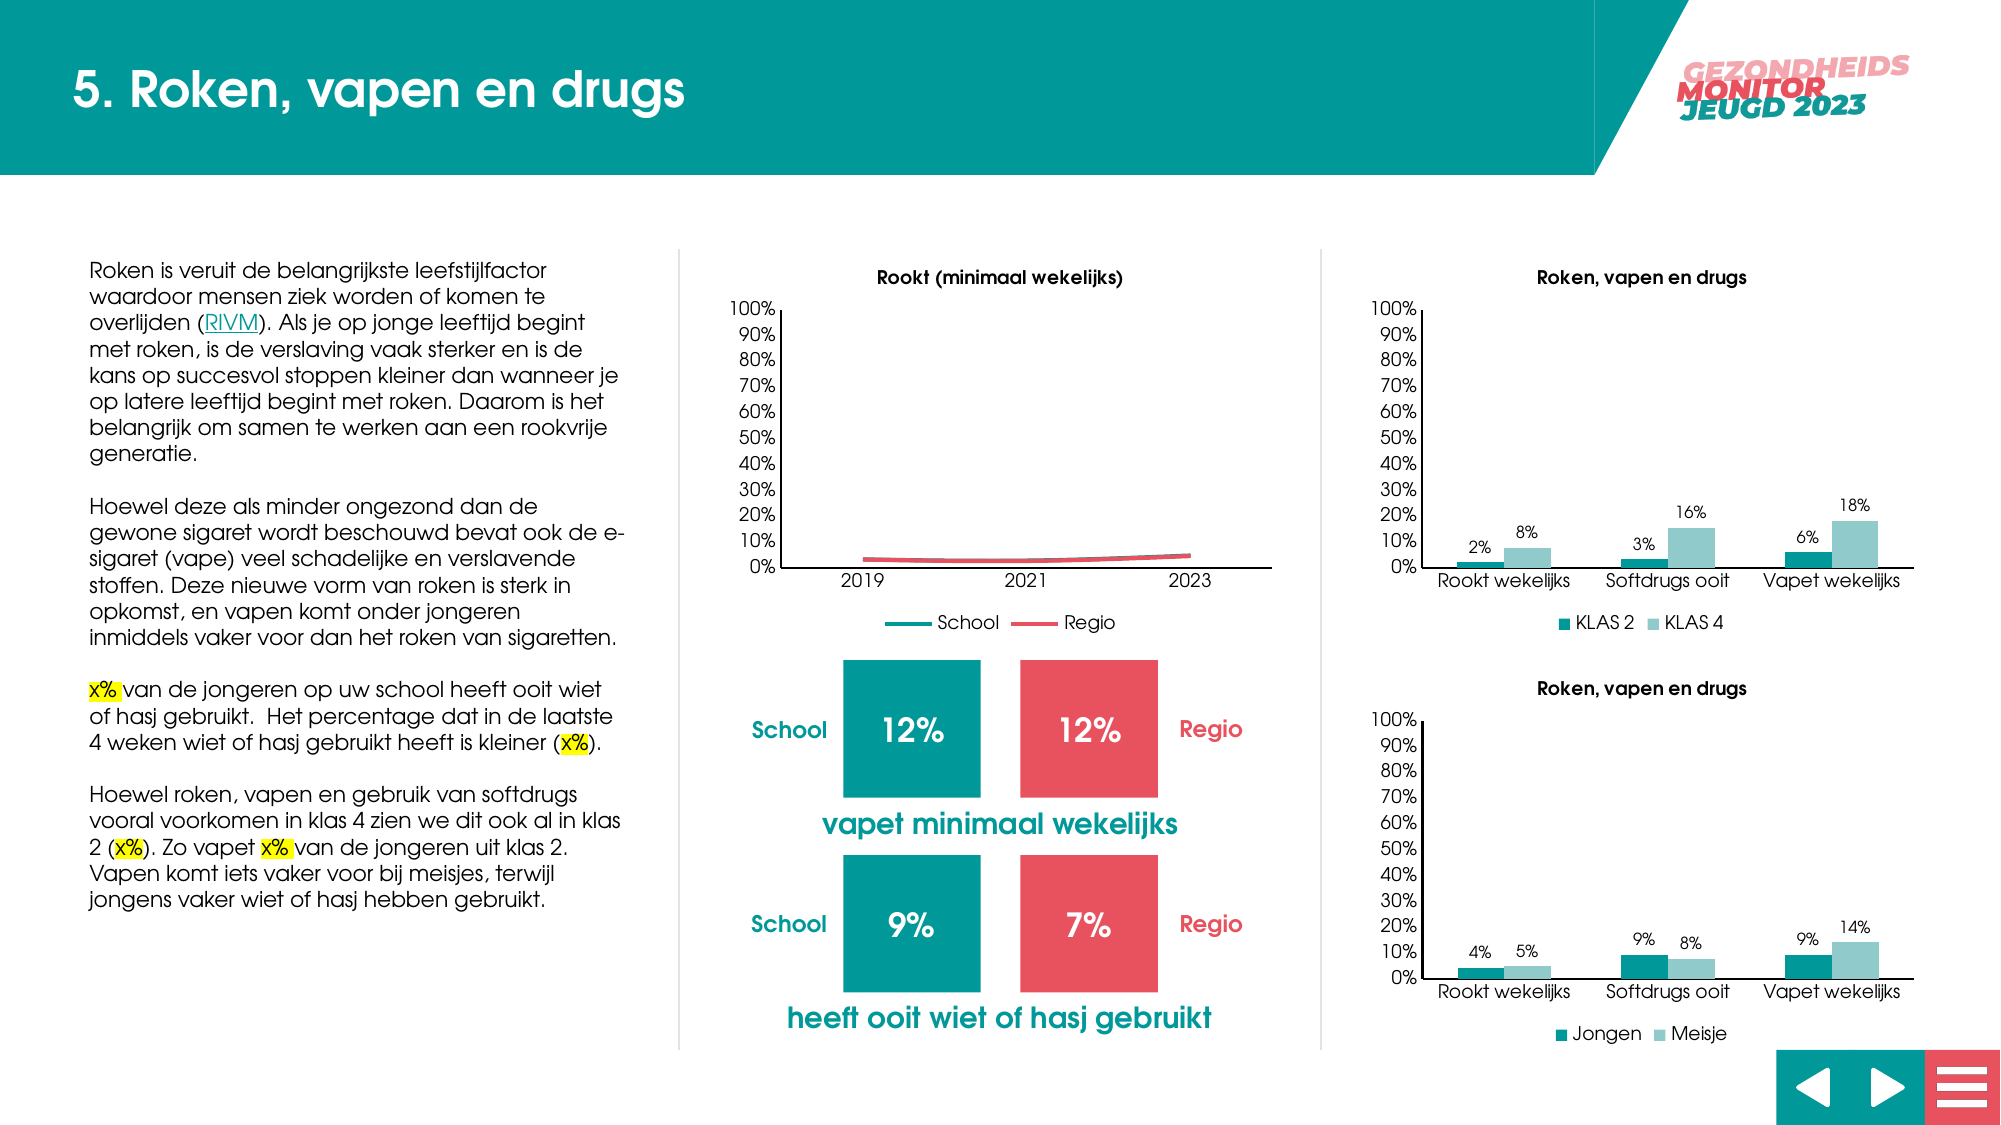

### Chart: Rookt (minimaal wekelijks)

| Category | School | Regio |
|---|---|---|
| 2019 | 0.03316583 | 0.03275 |
| 2021 | 0.0284495 | 0.02714026 |
| 2023 | 0.04820937 | 0.04607894 |

### Chart: Roken, vapen en drugs

| Category | KLAS 2 | KLAS 4 |
|---|---|---|
| Rookt wekelijks | 0.02272727 | 0.07890499 |
| Softdrugs ooit | 0.03396226 | 0.15569823 |
| Vapet wekelijks | 0.06171285 | 0.18210863 |
12%
12%

### Chart: Roken, vapen en drugs

| Category | Jongen | Meisje |
|---|---|---|
| Rookt wekelijks | 0.0443828 | 0.04985755 |
| Softdrugs ooit | 0.09418283 | 0.07920792 |
| Vapet wekelijks | 0.0937931 | 0.14164306 |
9%
7%